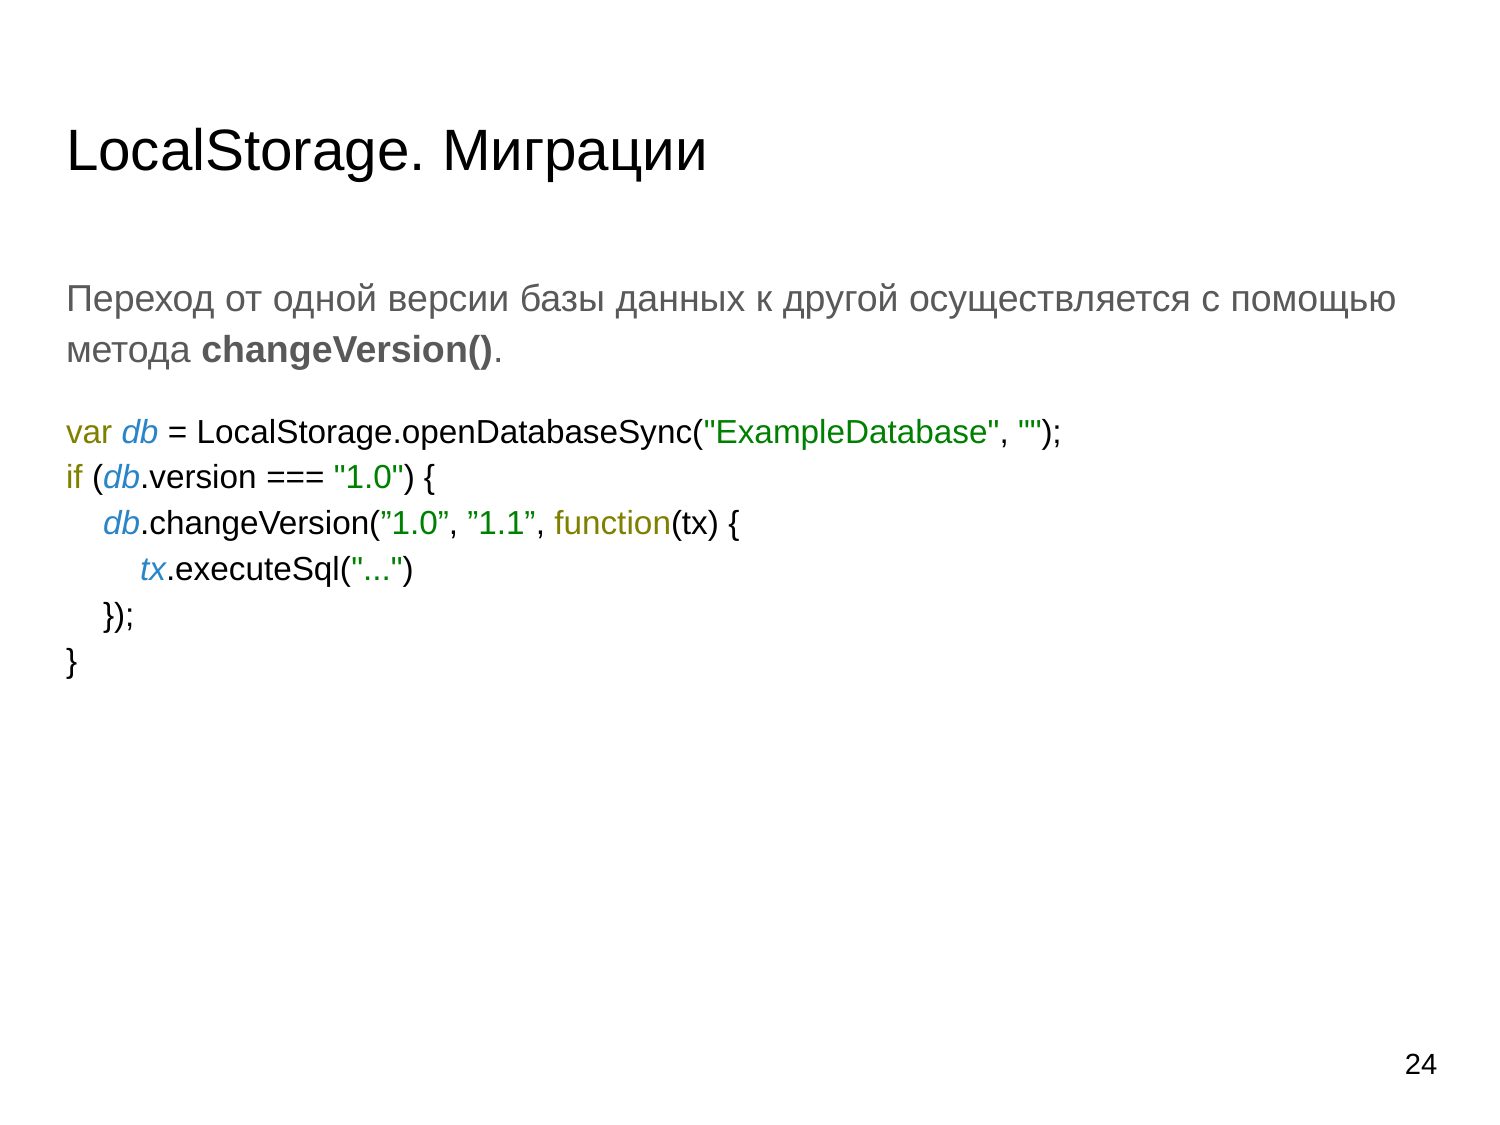

# LocalStorage. Миграции
Переход от одной версии базы данных к другой осуществляется с помощью метода changeVersion().
var db = LocalStorage.openDatabaseSync("ExampleDatabase", "");
if (db.version === "1.0") {
    db.changeVersion(”1.0”, ”1.1”, function(tx) {
        tx.executeSql("...")
    });
}
24